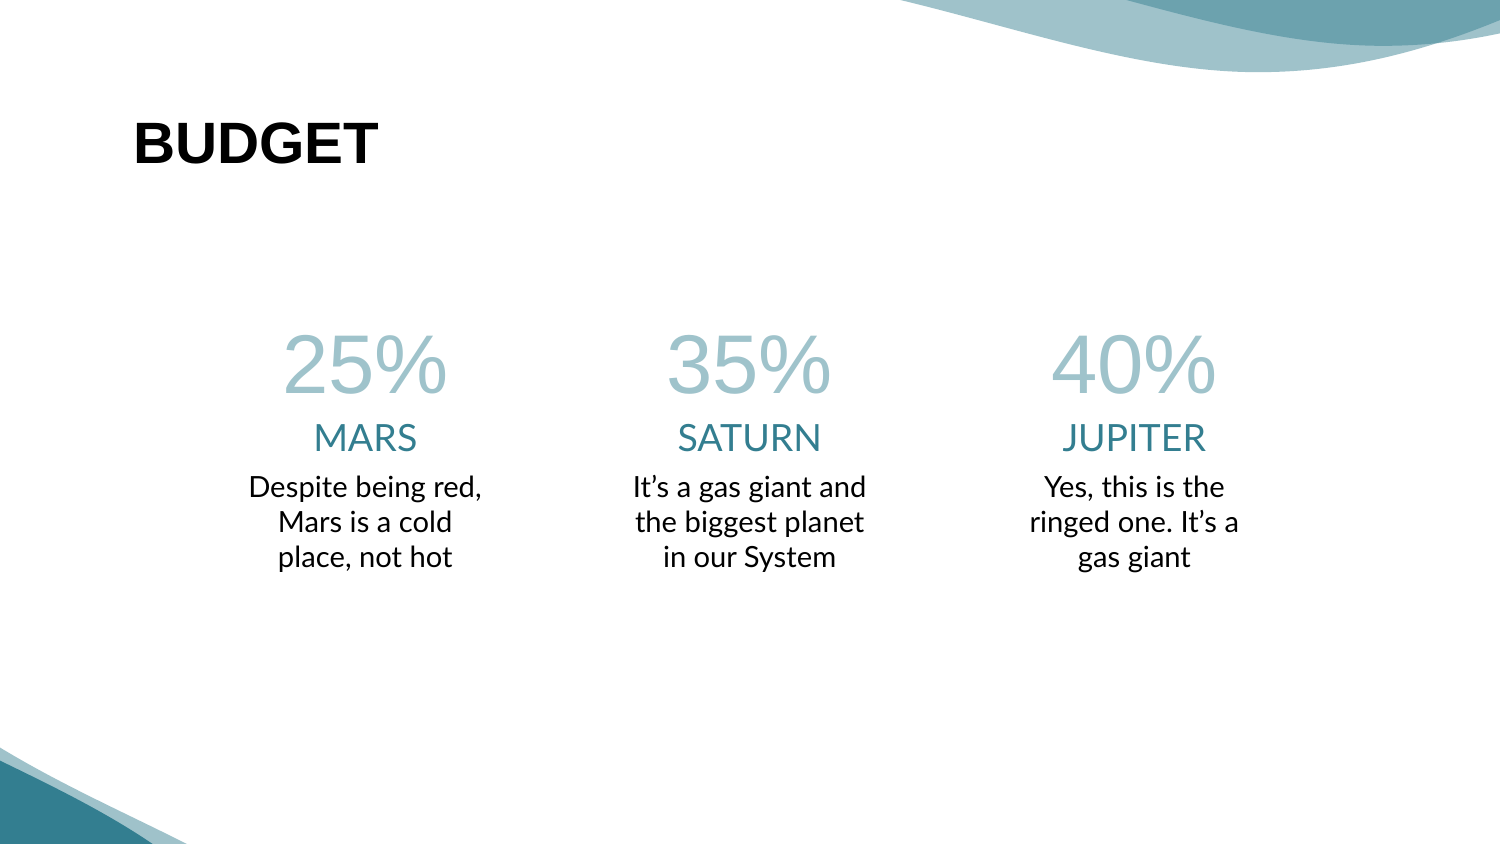

# BUDGET
25%
35%
40%
MARS
SATURN
JUPITER
Despite being red, Mars is a cold place, not hot
It’s a gas giant and the biggest planet in our System
Yes, this is the ringed one. It’s a gas giant